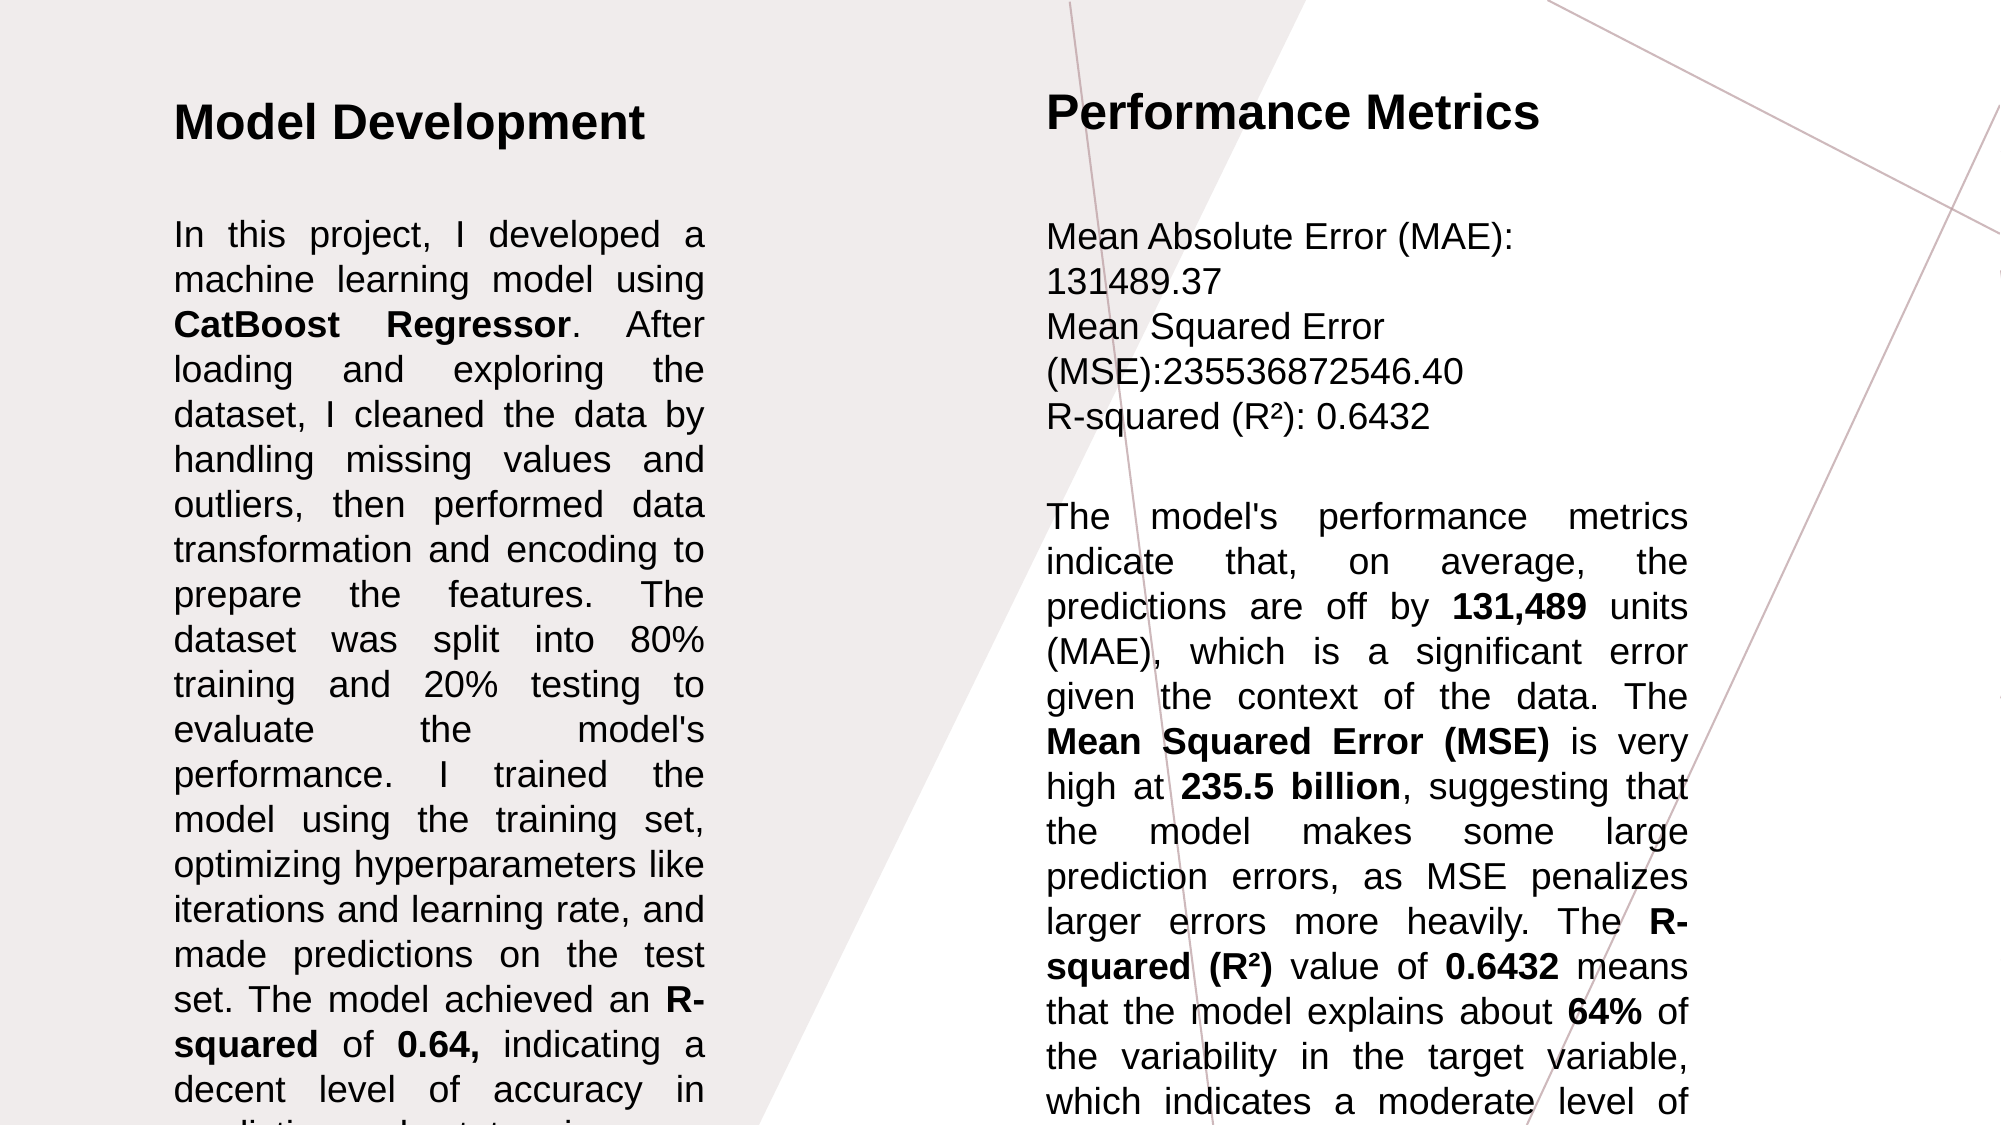

Performance Metrics

Mean Absolute Error (MAE): 131489.37
Mean Squared Error (MSE):235536872546.40
R-squared (R²): 0.6432

The model's performance metrics indicate that, on average, the predictions are off by 131,489 units (MAE), which is a significant error given the context of the data. The Mean Squared Error (MSE) is very high at 235.5 billion, suggesting that the model makes some large prediction errors, as MSE penalizes larger errors more heavily. The R-squared (R²) value of 0.6432 means that the model explains about 64% of the variability in the target variable, which indicates a moderate level of accuracy but also shows room for improvement.
Model Development

In this project, I developed a machine learning model using CatBoost Regressor. After loading and exploring the dataset, I cleaned the data by handling missing values and outliers, then performed data transformation and encoding to prepare the features. The dataset was split into 80% training and 20% testing to evaluate the model's performance. I trained the model using the training set, optimizing hyperparameters like iterations and learning rate, and made predictions on the test set. The model achieved an R-squared of 0.64, indicating a decent level of accuracy in predicting real estate prices.